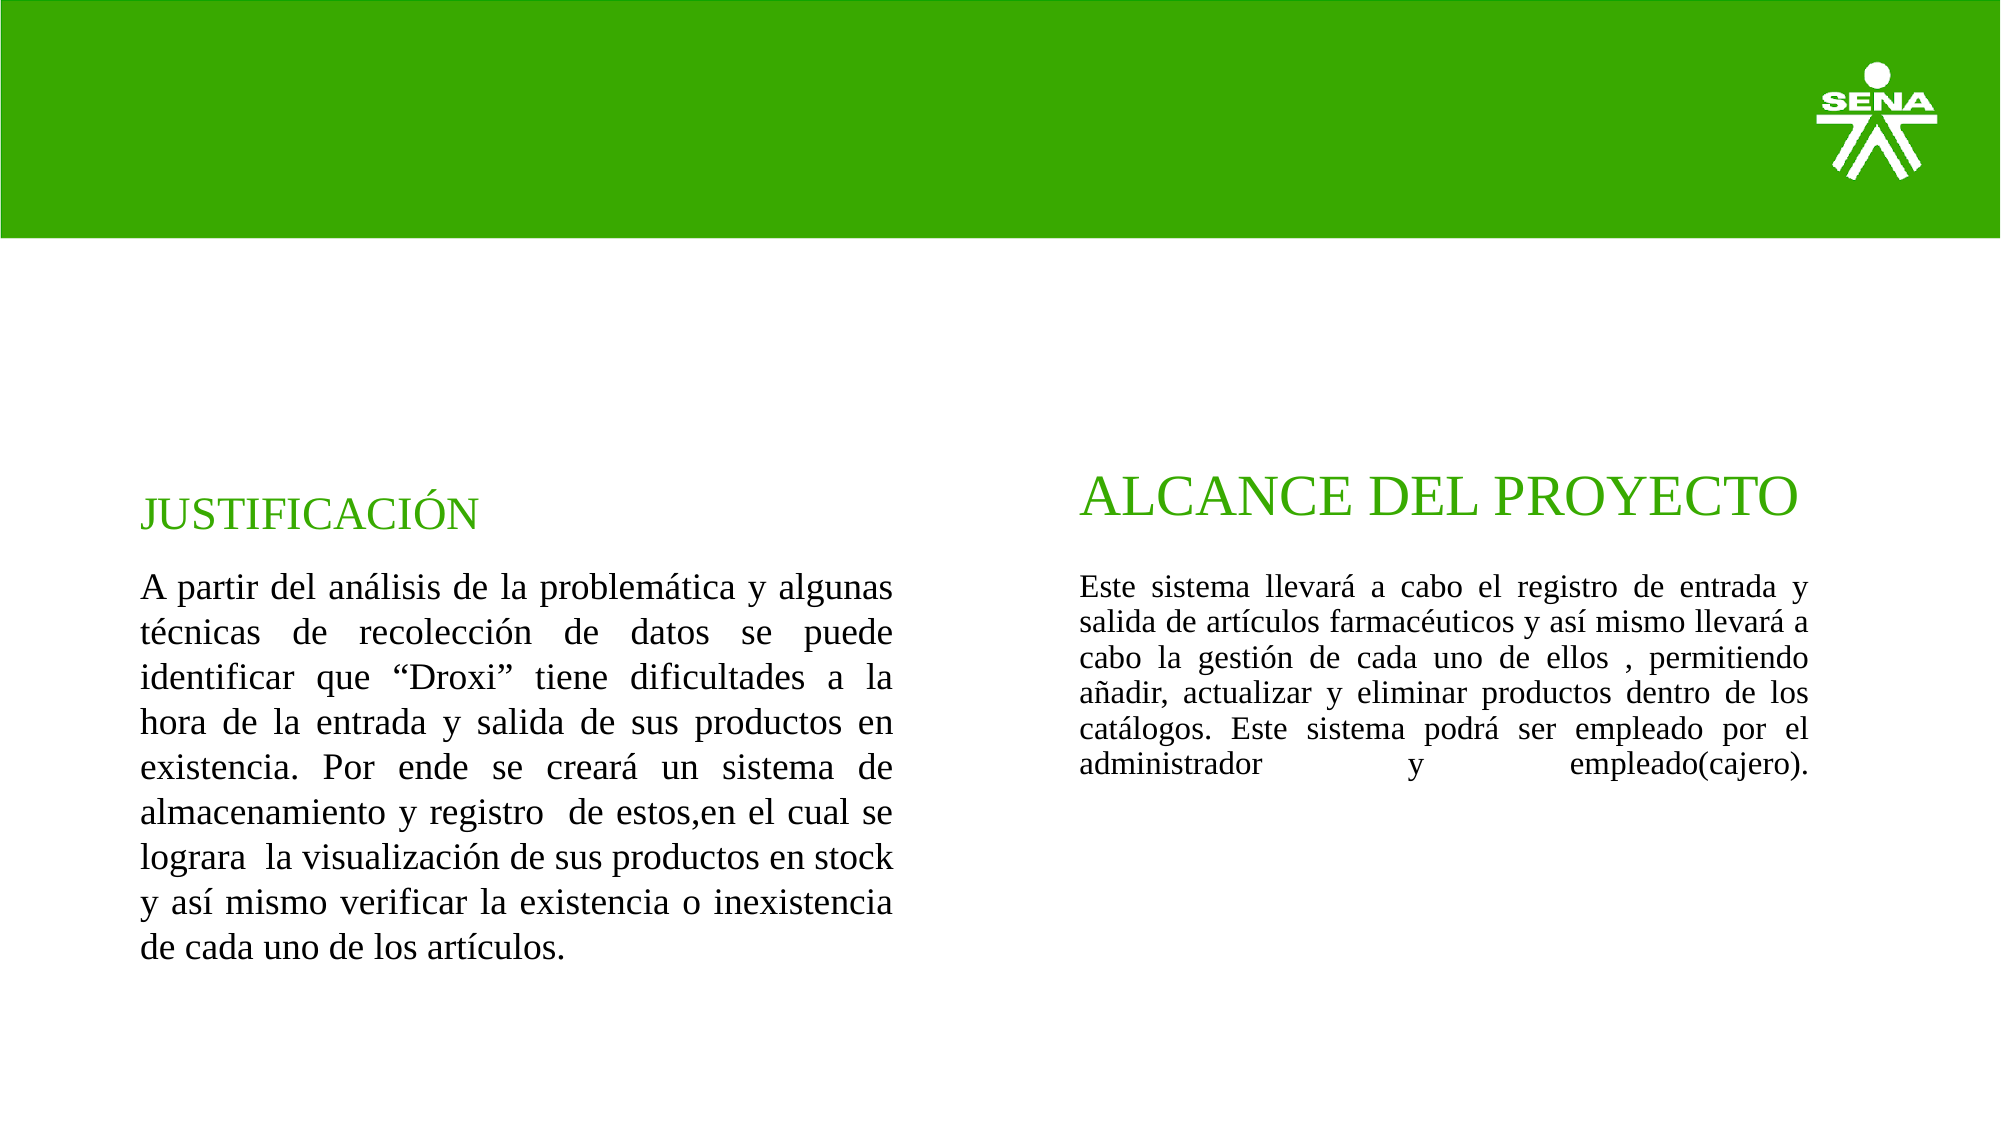

ALCANCE DEL PROYECTO
JUSTIFICACIÓN
# Este sistema llevará a cabo el registro de entrada y salida de artículos farmacéuticos y así mismo llevará a cabo la gestión de cada uno de ellos , permitiendo añadir, actualizar y eliminar productos dentro de los catálogos. Este sistema podrá ser empleado por el administrador y empleado(cajero).
A partir del análisis de la problemática y algunas técnicas de recolección de datos se puede identificar que “Droxi” tiene dificultades a la hora de la entrada y salida de sus productos en existencia. Por ende se creará un sistema de almacenamiento y registro  de estos,en el cual se lograra  la visualización de sus productos en stock y así mismo verificar la existencia o inexistencia de cada uno de los artículos.